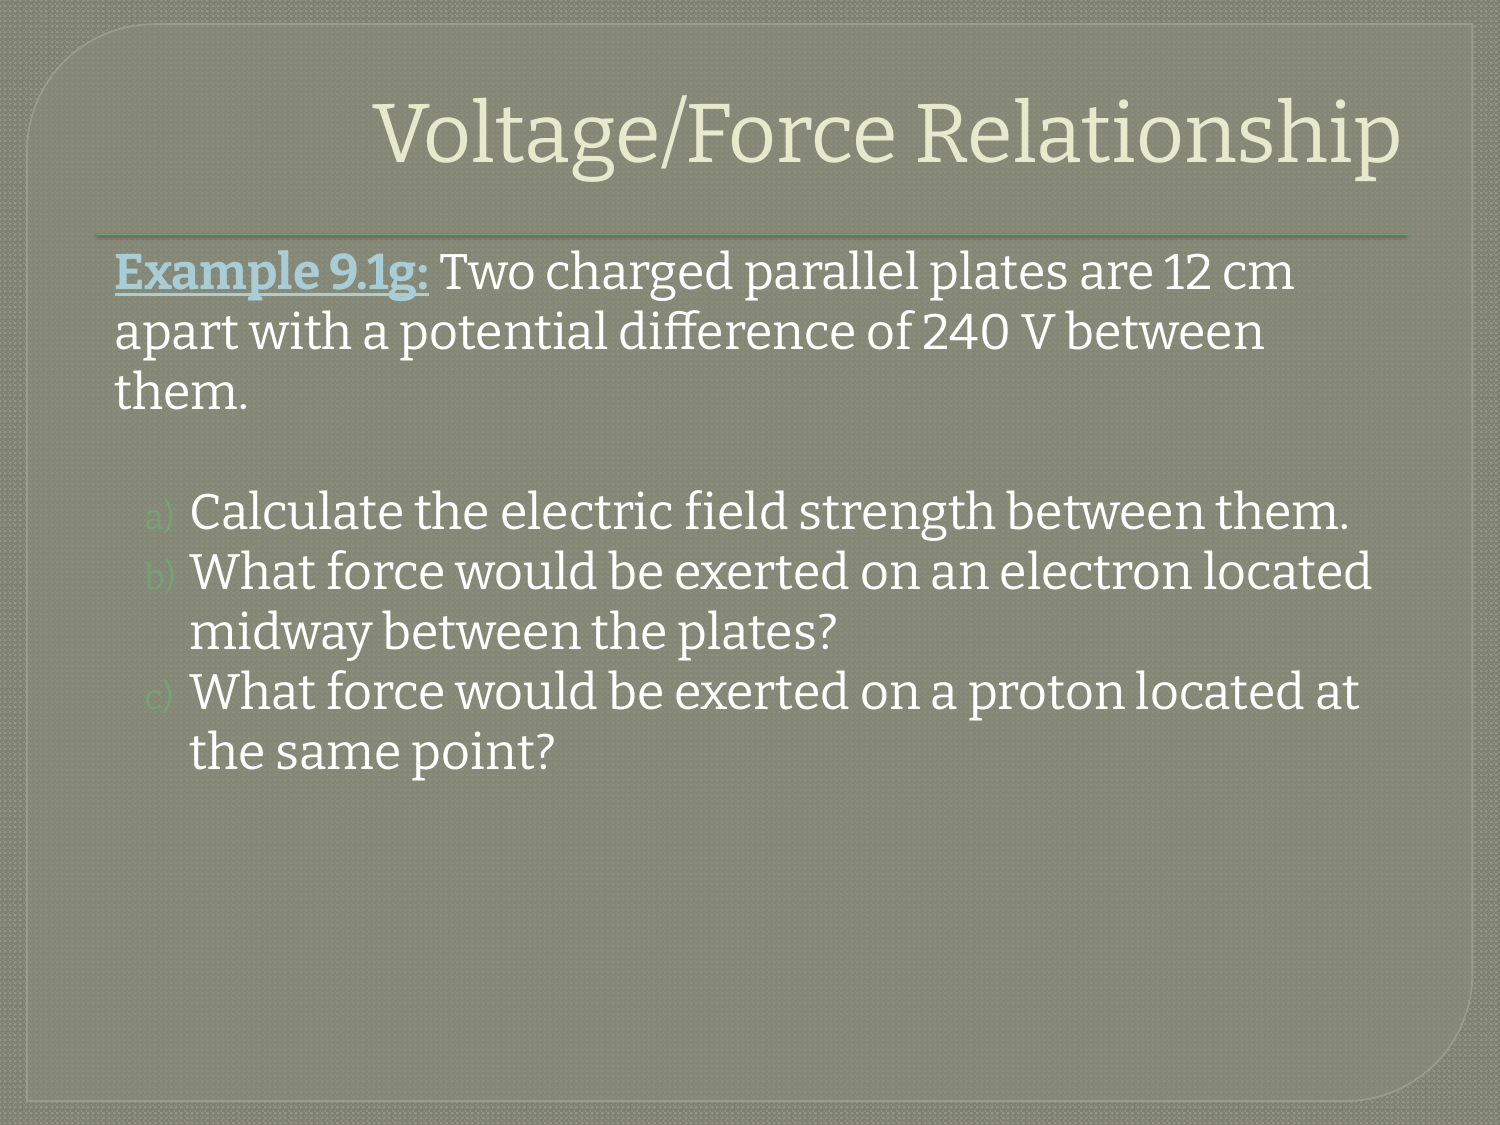

# Voltage/Force Relationship
Example 9.1g: Two charged parallel plates are 12 cm apart with a potential difference of 240 V between them.

Calculate the electric field strength between them.
What force would be exerted on an electron located midway between the plates?
What force would be exerted on a proton located at the same point?